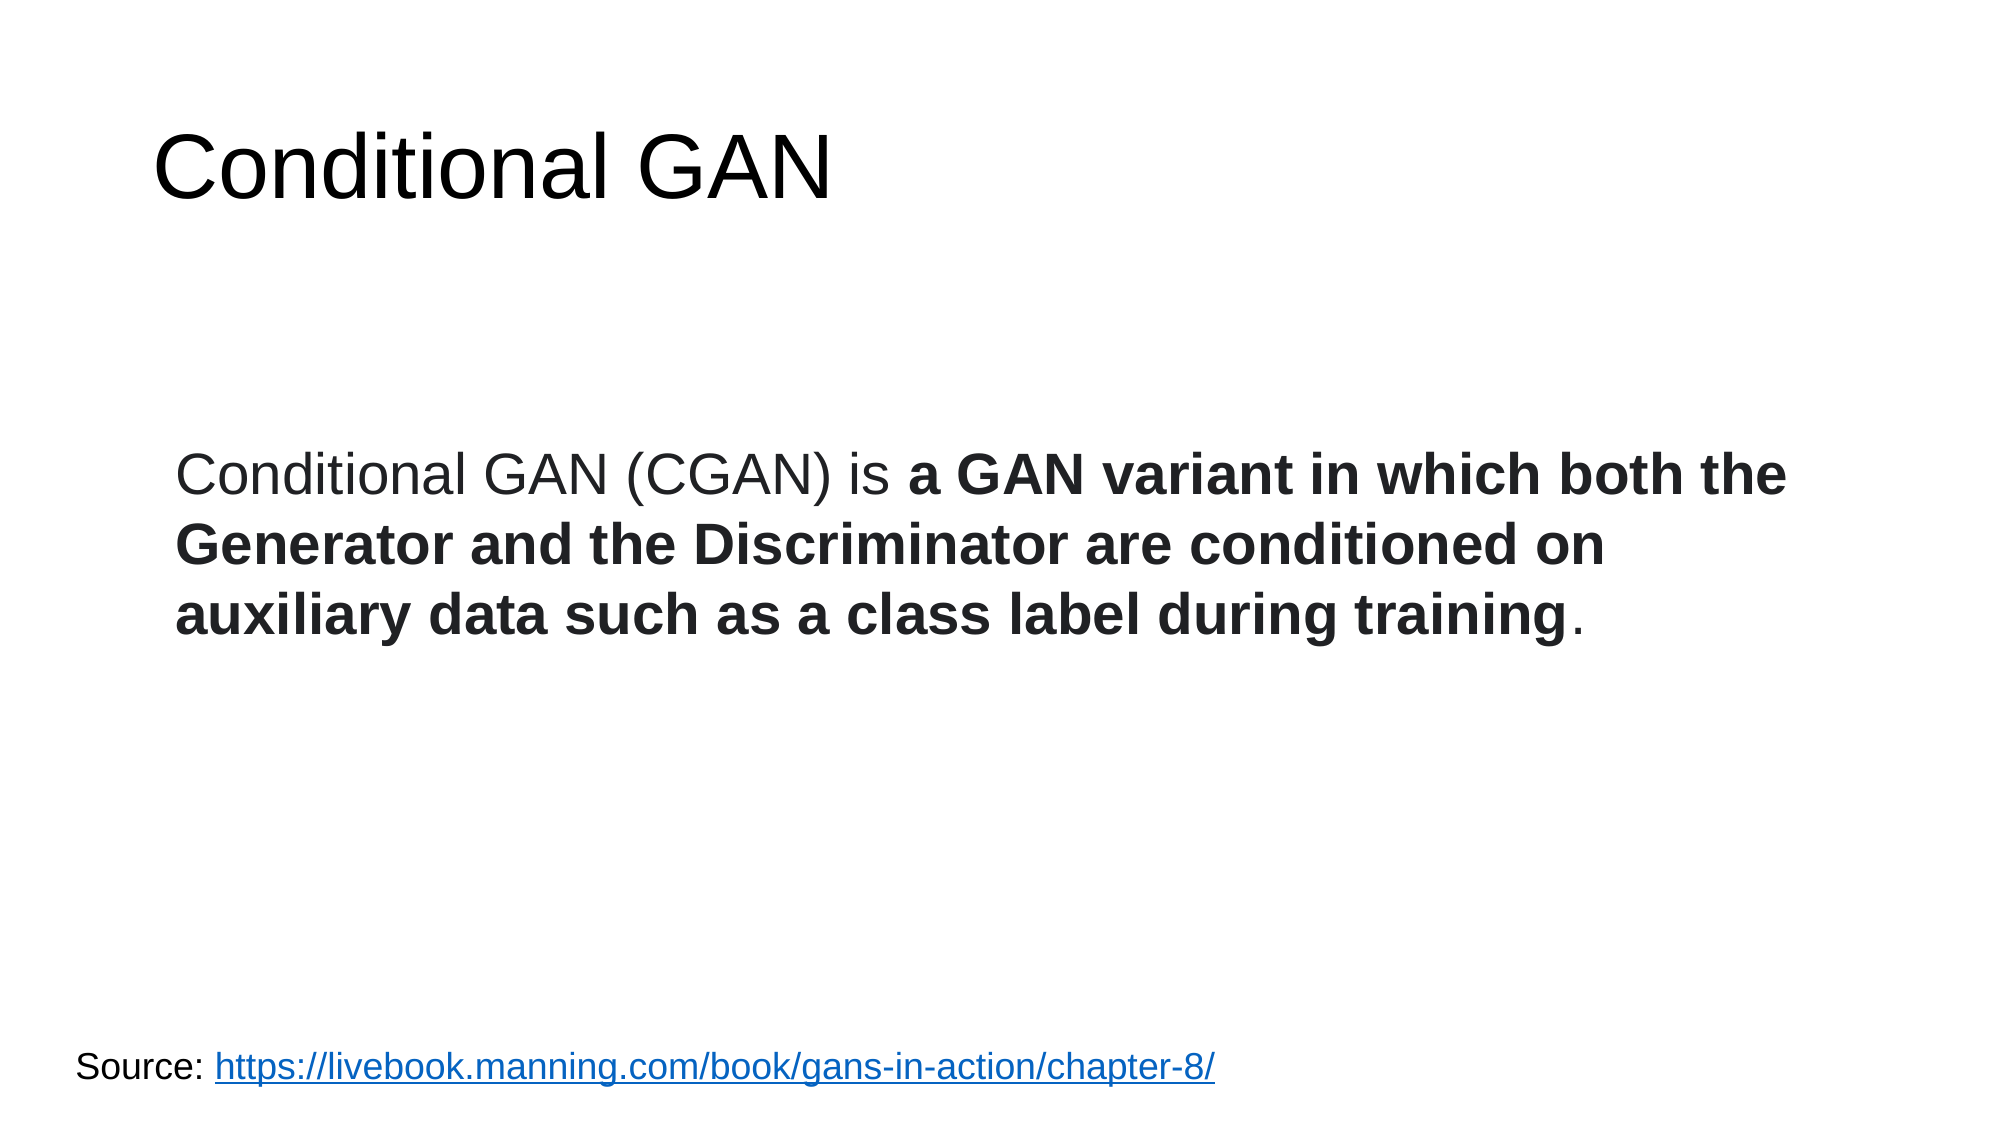

# Conditional GAN
Conditional GAN (CGAN) is a GAN variant in which both the Generator and the Discriminator are conditioned on auxiliary data such as a class label during training.
Source: https://livebook.manning.com/book/gans-in-action/chapter-8/